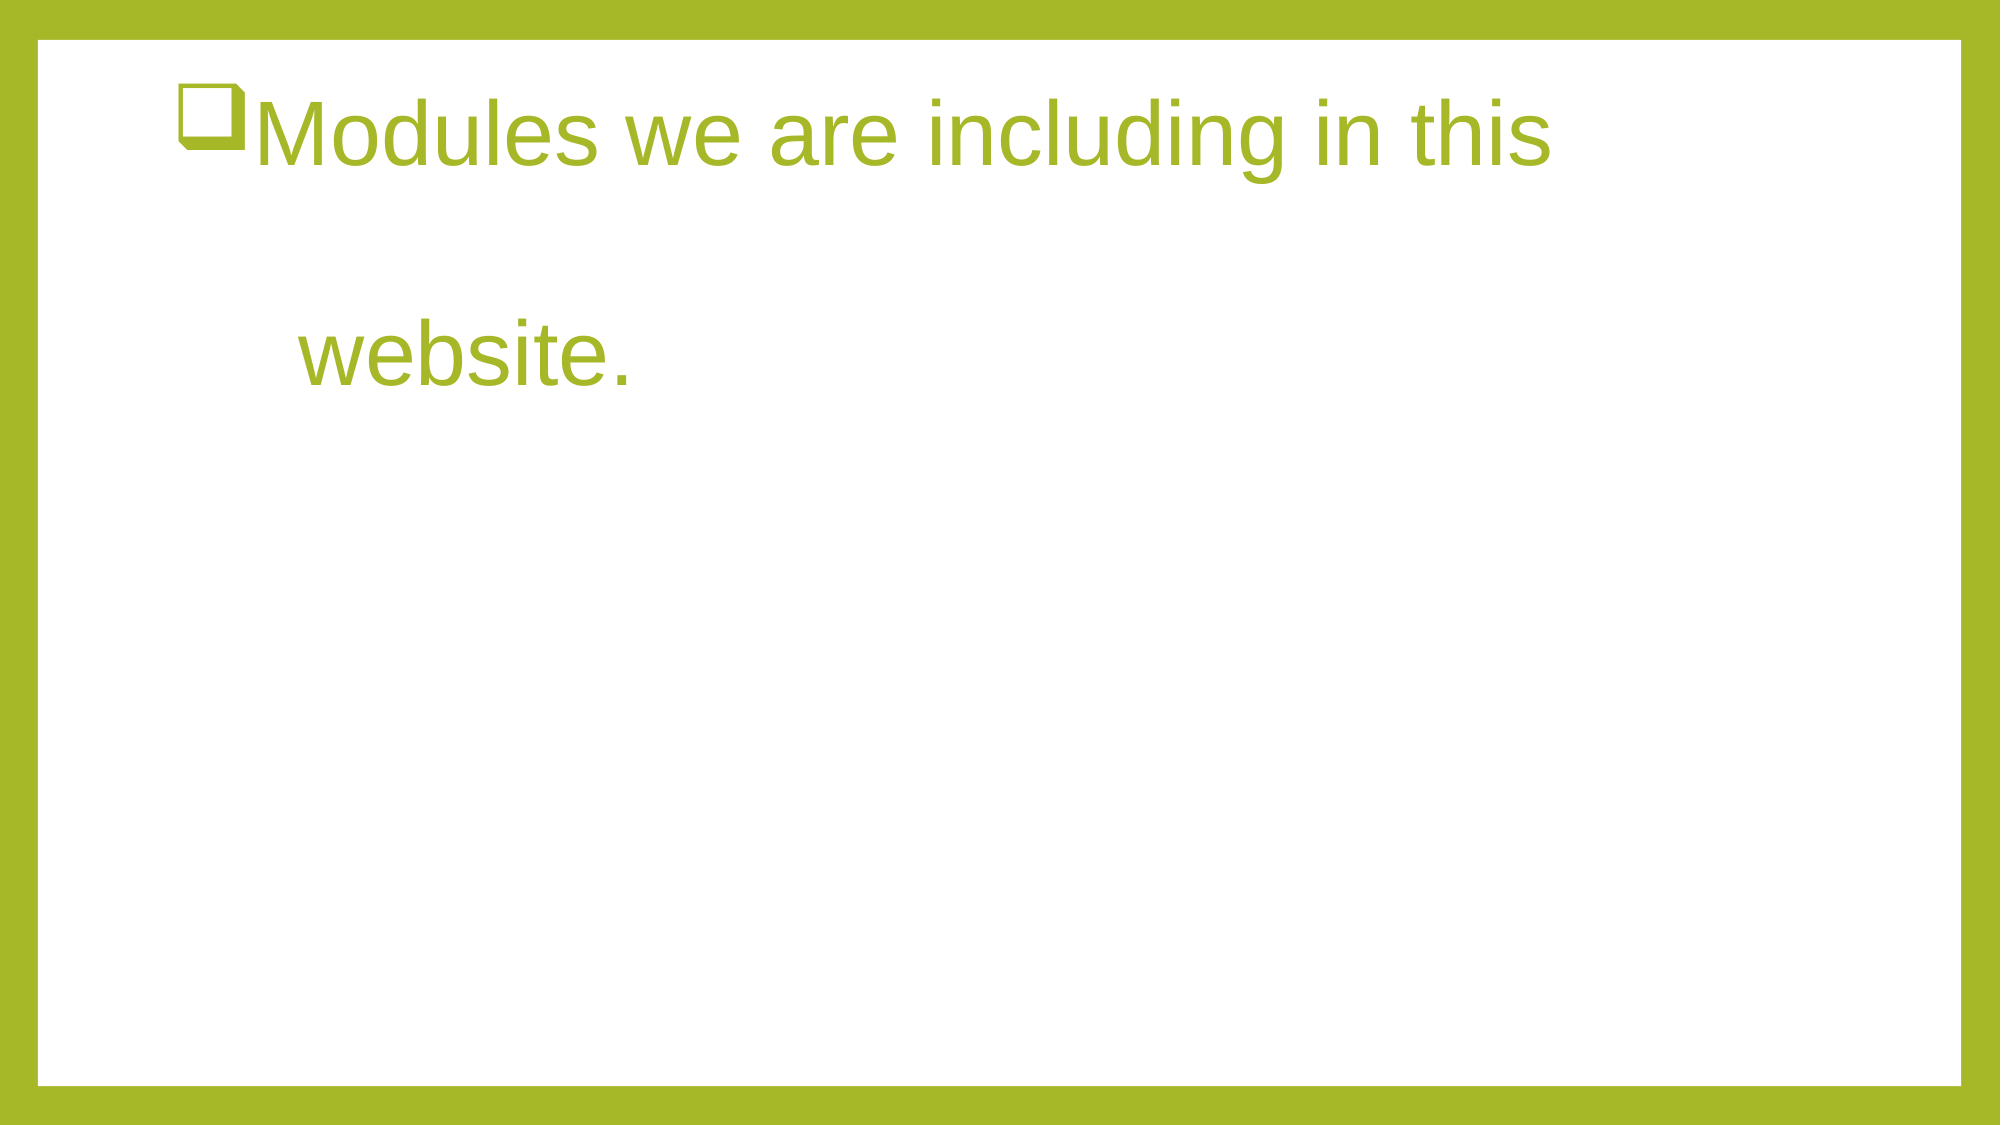

Modules we are including in this
     website.